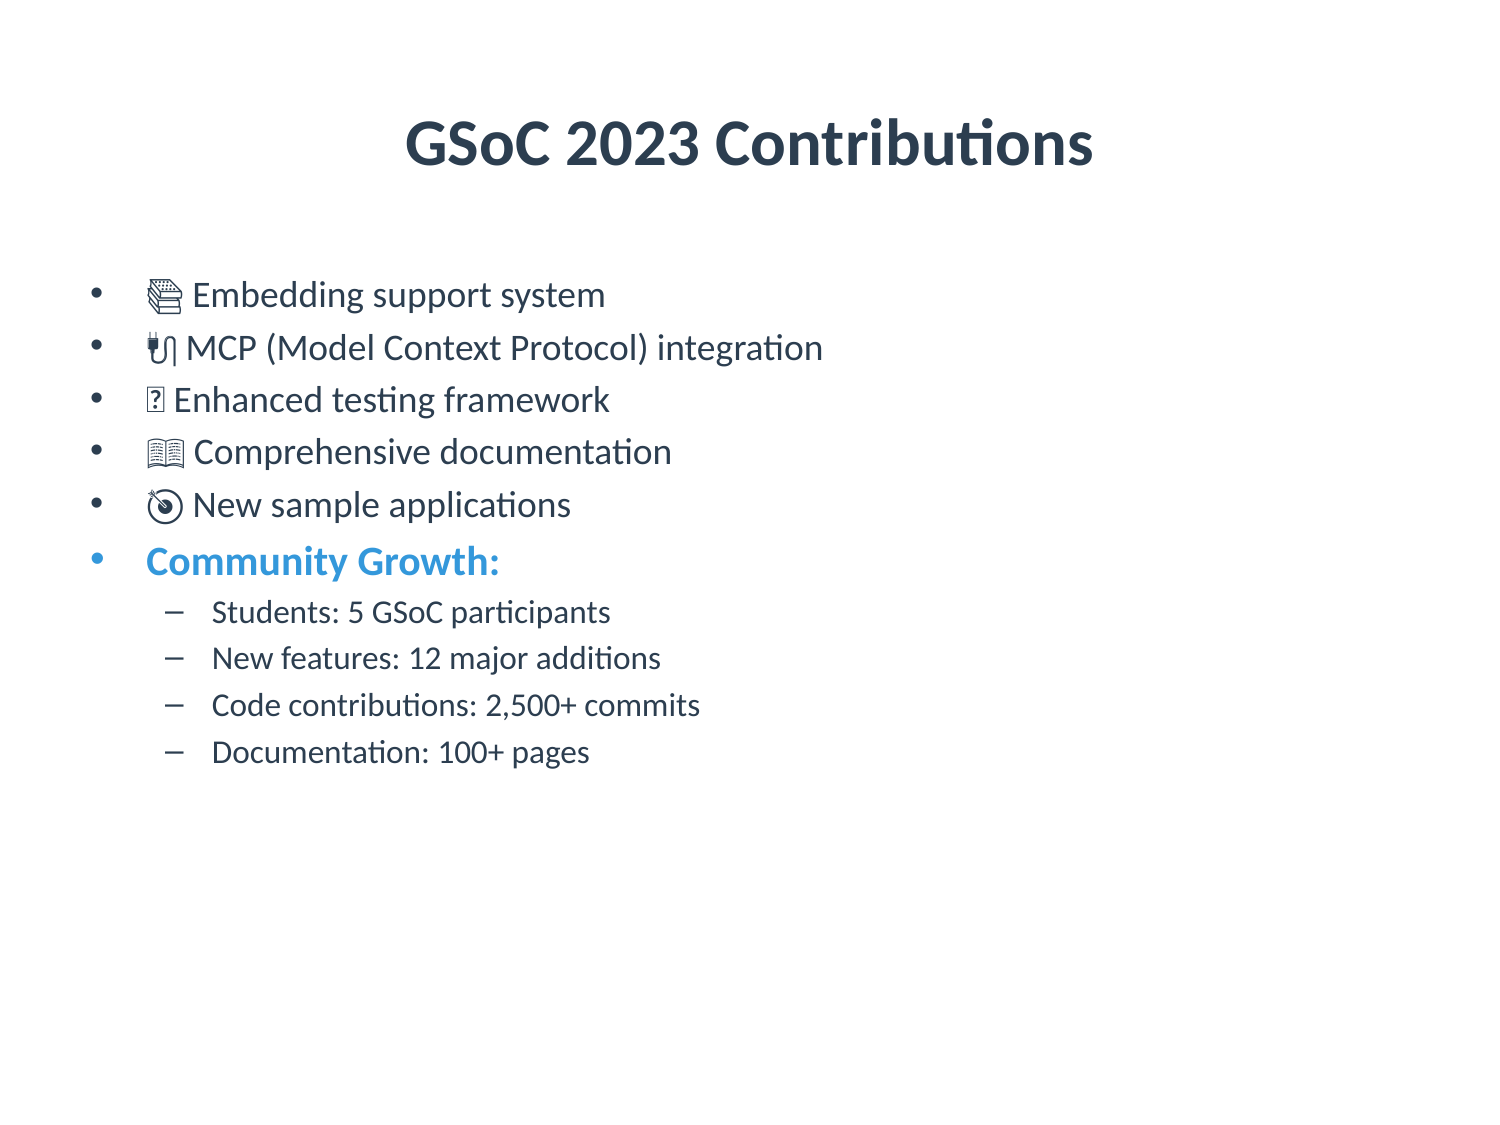

# GSoC 2023 Contributions
📚 Embedding support system
🔌 MCP (Model Context Protocol) integration
🧪 Enhanced testing framework
📖 Comprehensive documentation
🎯 New sample applications
Community Growth:
Students: 5 GSoC participants
New features: 12 major additions
Code contributions: 2,500+ commits
Documentation: 100+ pages